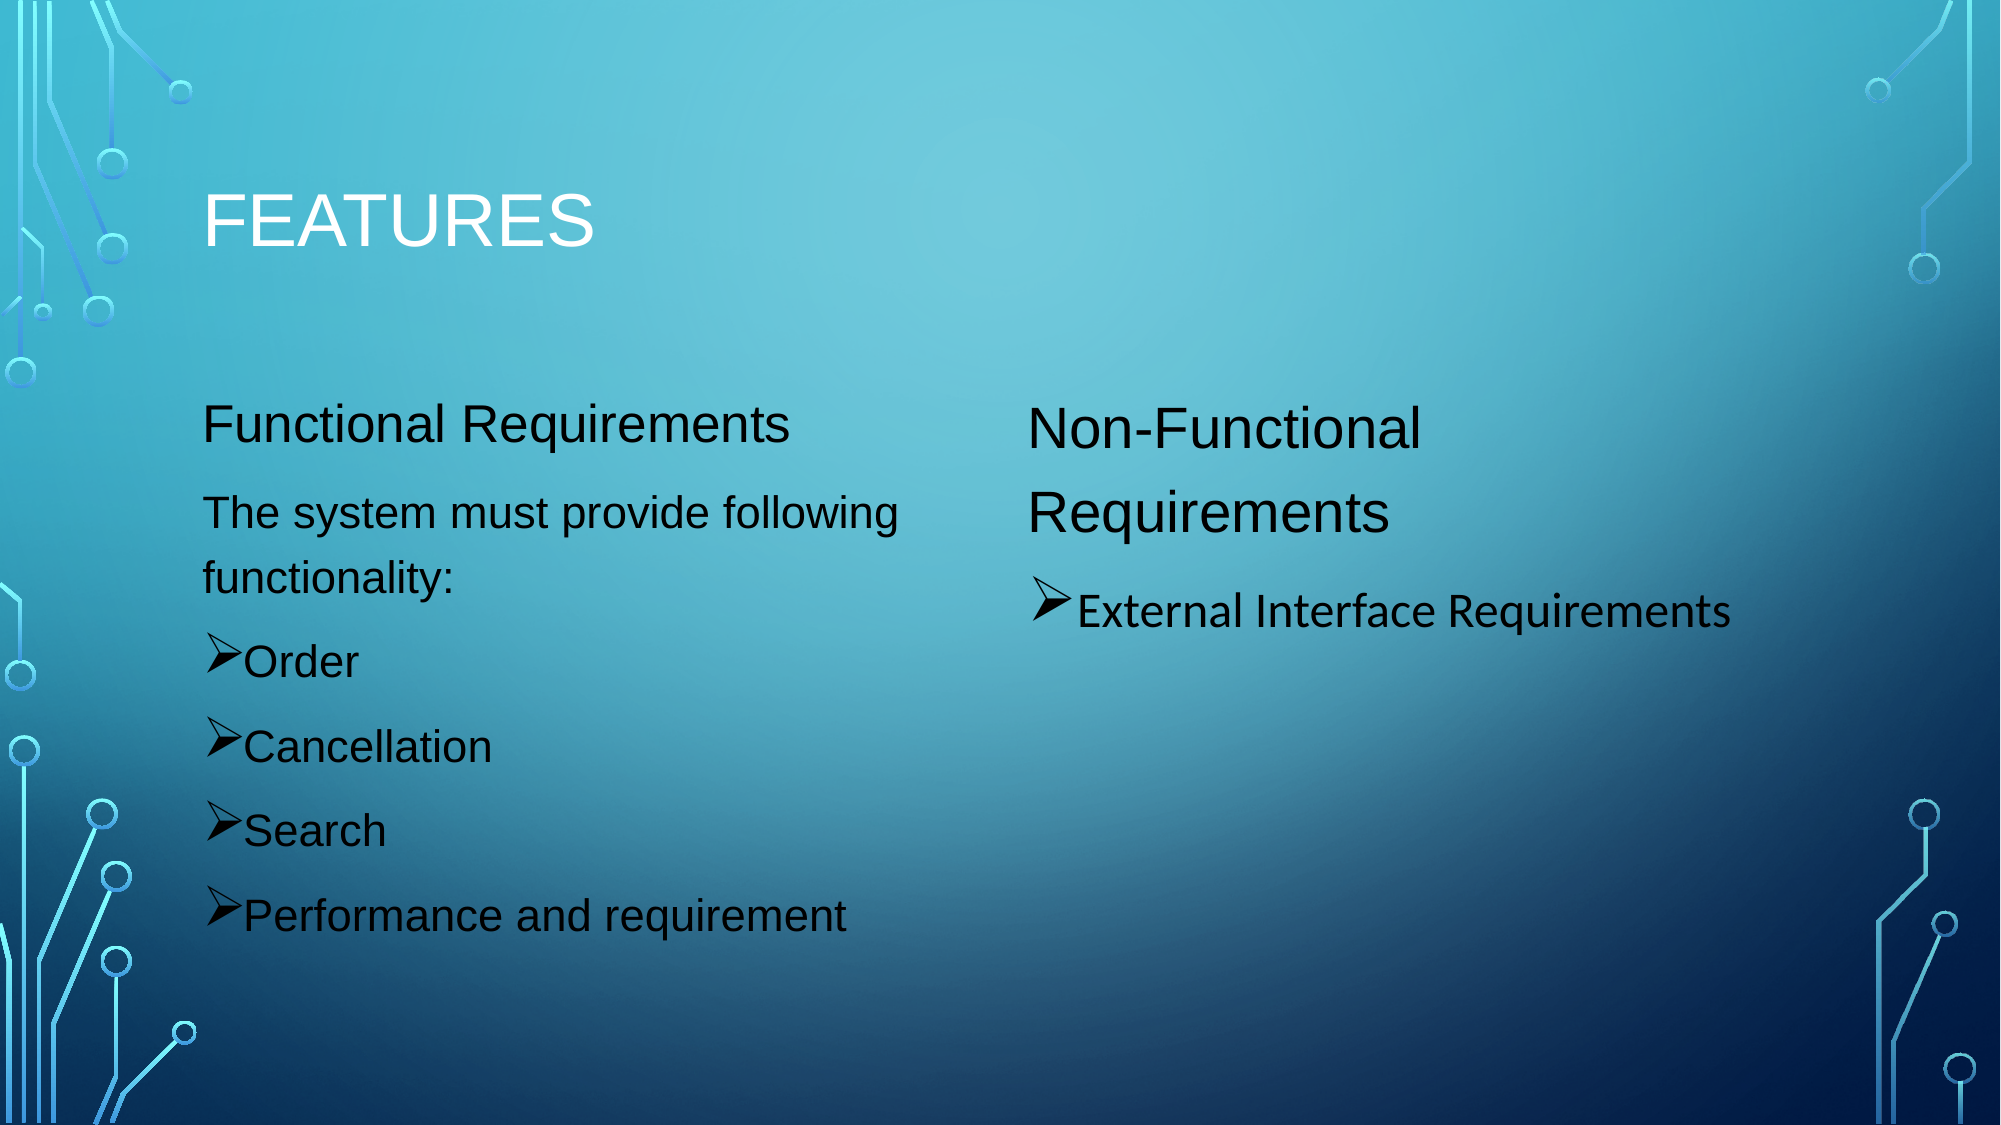

# features
Functional Requirements
The system must provide following functionality:
Order
Cancellation
Search
Performance and requirement
Non-Functional Requirements
External Interface Requirements